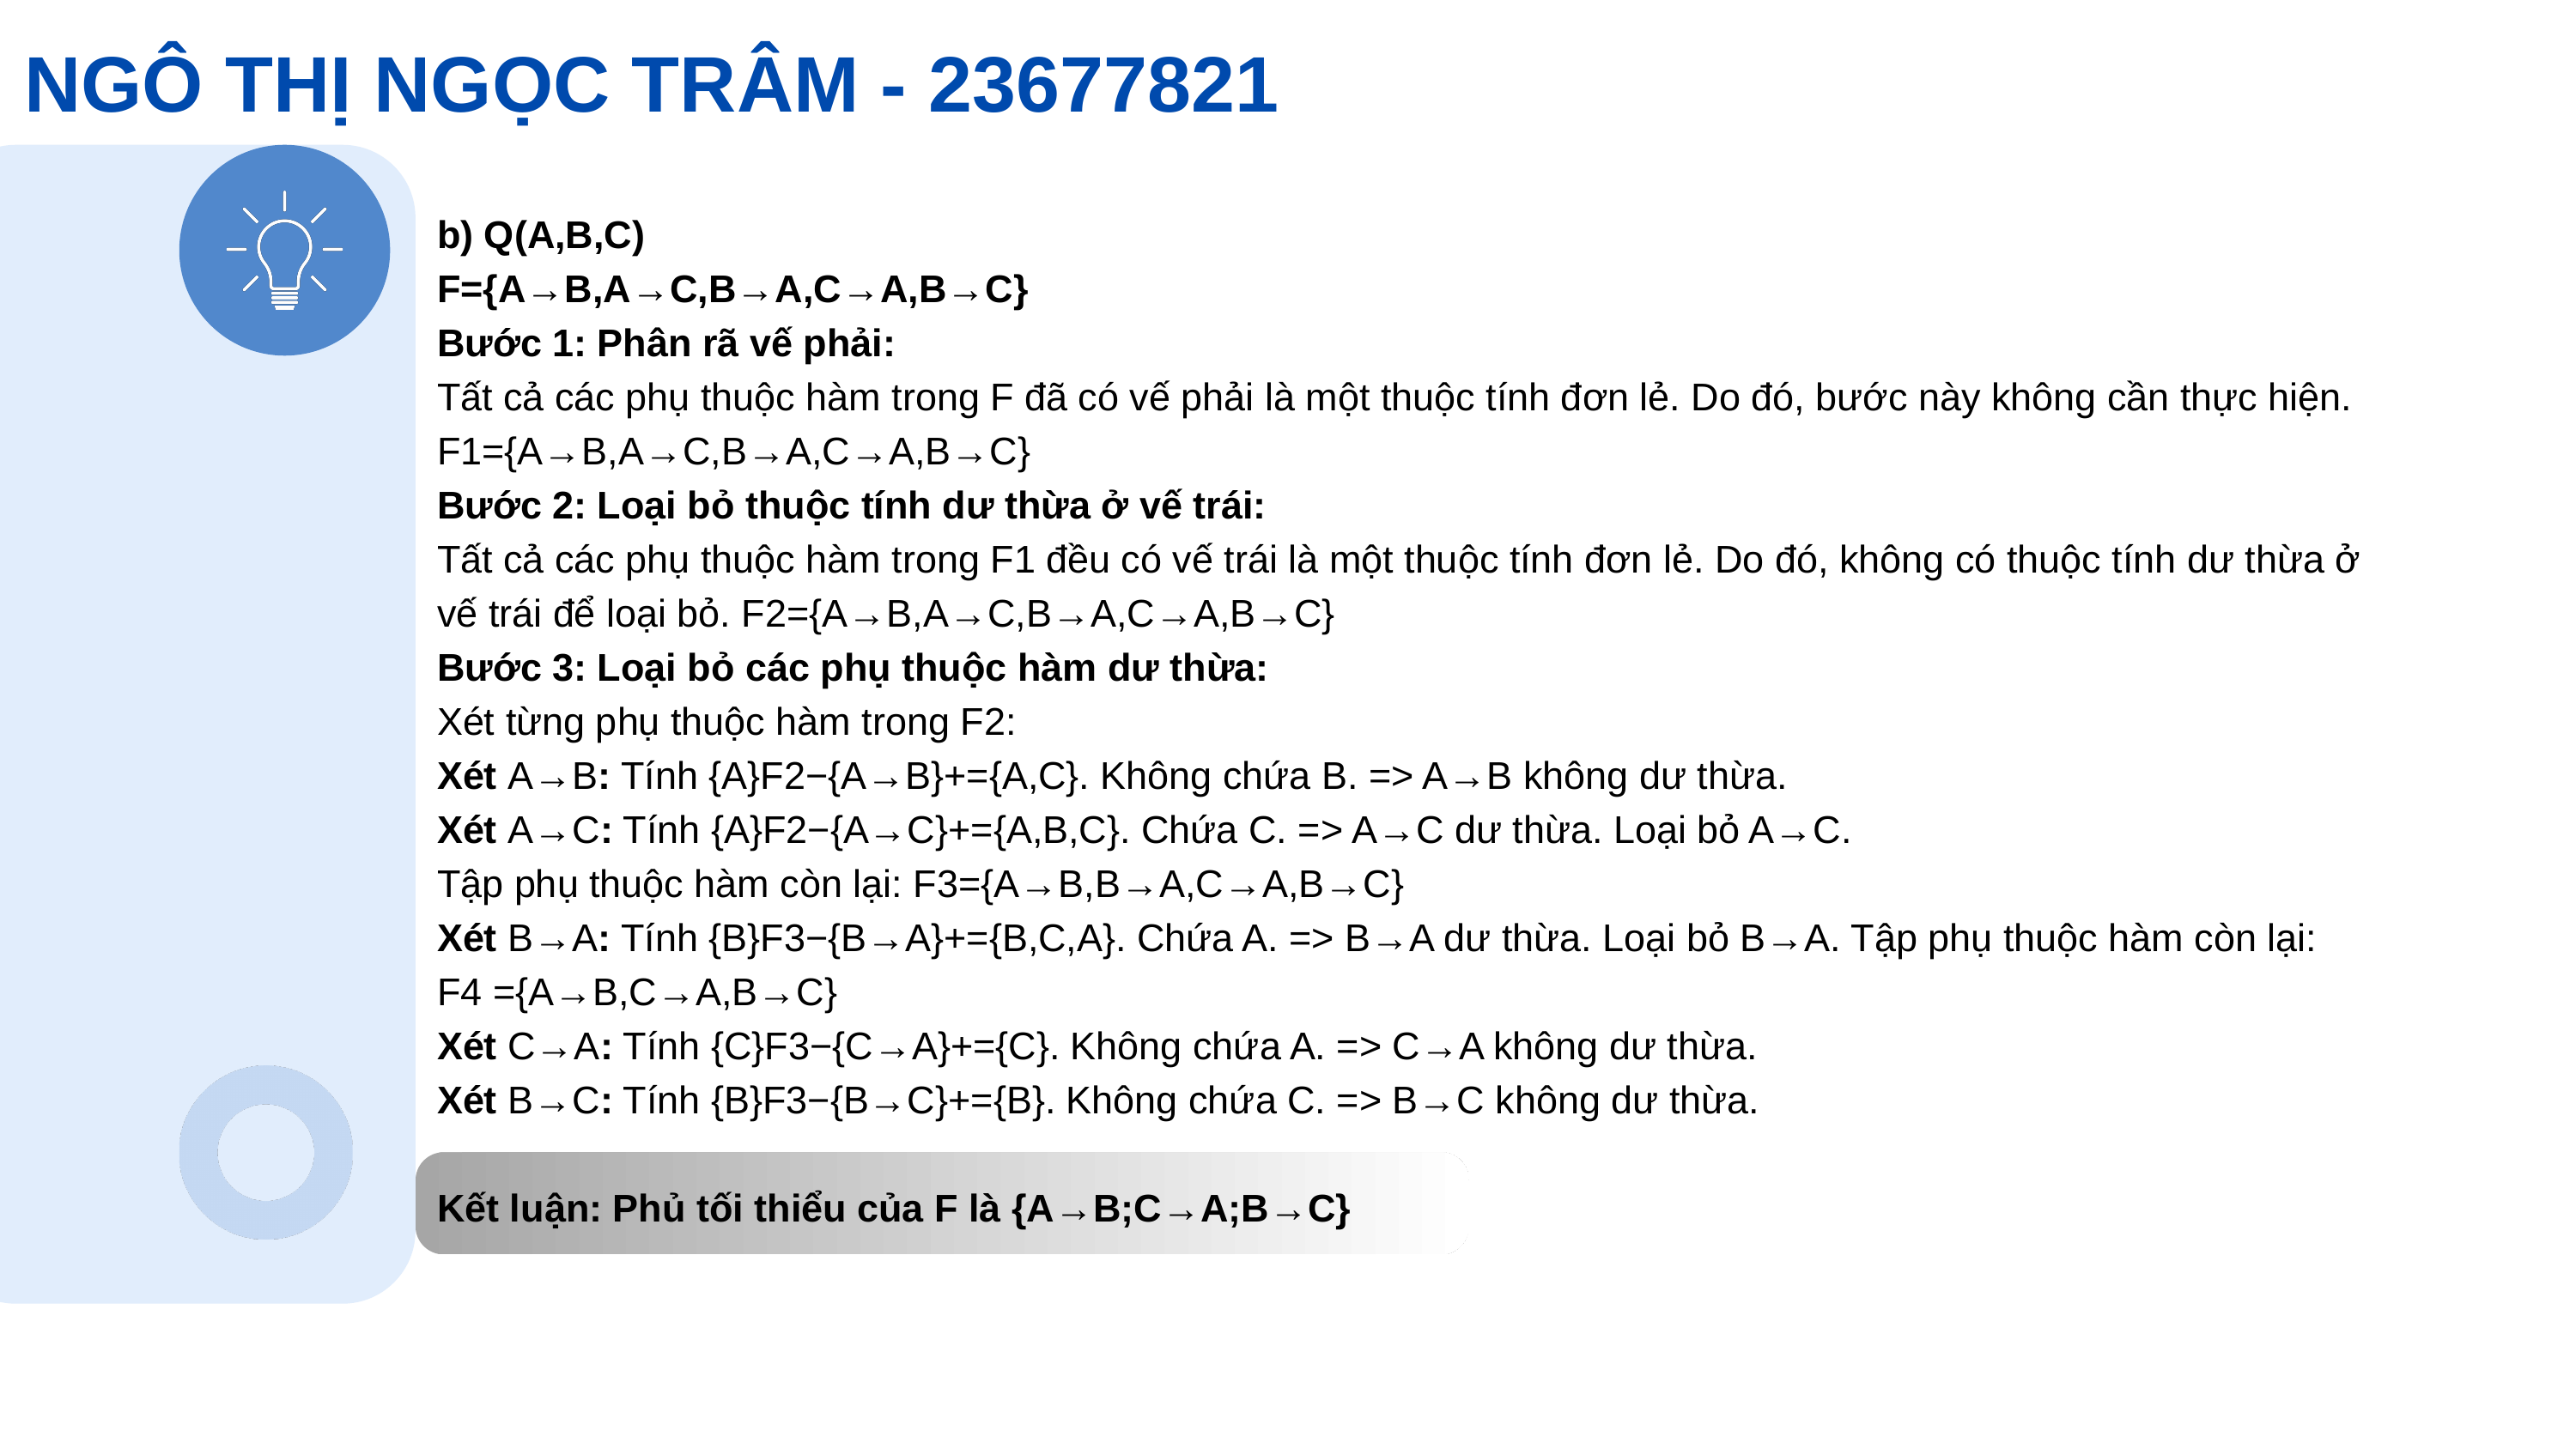

NGÔ THỊ NGỌC TRÂM - 23677821

b) Q(A,B,C)
F={A→B,A→C,B→A,C→A,B→C}
Bước 1: Phân rã vế phải:
Tất cả các phụ thuộc hàm trong F đã có vế phải là một thuộc tính đơn lẻ. Do đó, bước này không cần thực hiện. F1​={A→B,A→C,B→A,C→A,B→C}
Bước 2: Loại bỏ thuộc tính dư thừa ở vế trái:
Tất cả các phụ thuộc hàm trong F1 đều có vế trái là một thuộc tính đơn lẻ. Do đó, không có thuộc tính dư thừa ở vế trái để loại bỏ. F2​={A→B,A→C,B→A,C→A,B→C}
Bước 3: Loại bỏ các phụ thuộc hàm dư thừa:
Xét từng phụ thuộc hàm trong F2​:
Xét A→B: Tính {A}F2​−{A→B}+​={A,C}. Không chứa B. => A→B không dư thừa.
Xét A→C: Tính {A}F2​−{A→C}+​={A,B,C}. Chứa C. => A→C dư thừa. Loại bỏ A→C.
Tập phụ thuộc hàm còn lại: F3​={A→B,B→A,C→A,B→C}
Xét B→A: Tính {B}F3​−{B→A}+​={B,C,A}. Chứa A. => B→A dư thừa. Loại bỏ B→A. Tập phụ thuộc hàm còn lại:
F4 ={A→B,C→A,B→C}
Xét C→A: Tính {C}F3​−{C→A}+​={C}. Không chứa A. => C→A không dư thừa.
Xét B→C: Tính {B}F3​−{B→C}+​={B}. Không chứa C. => B→C không dư thừa.

Kết luận: Phủ tối thiểu của F là {A→B;C→A;B→C}​